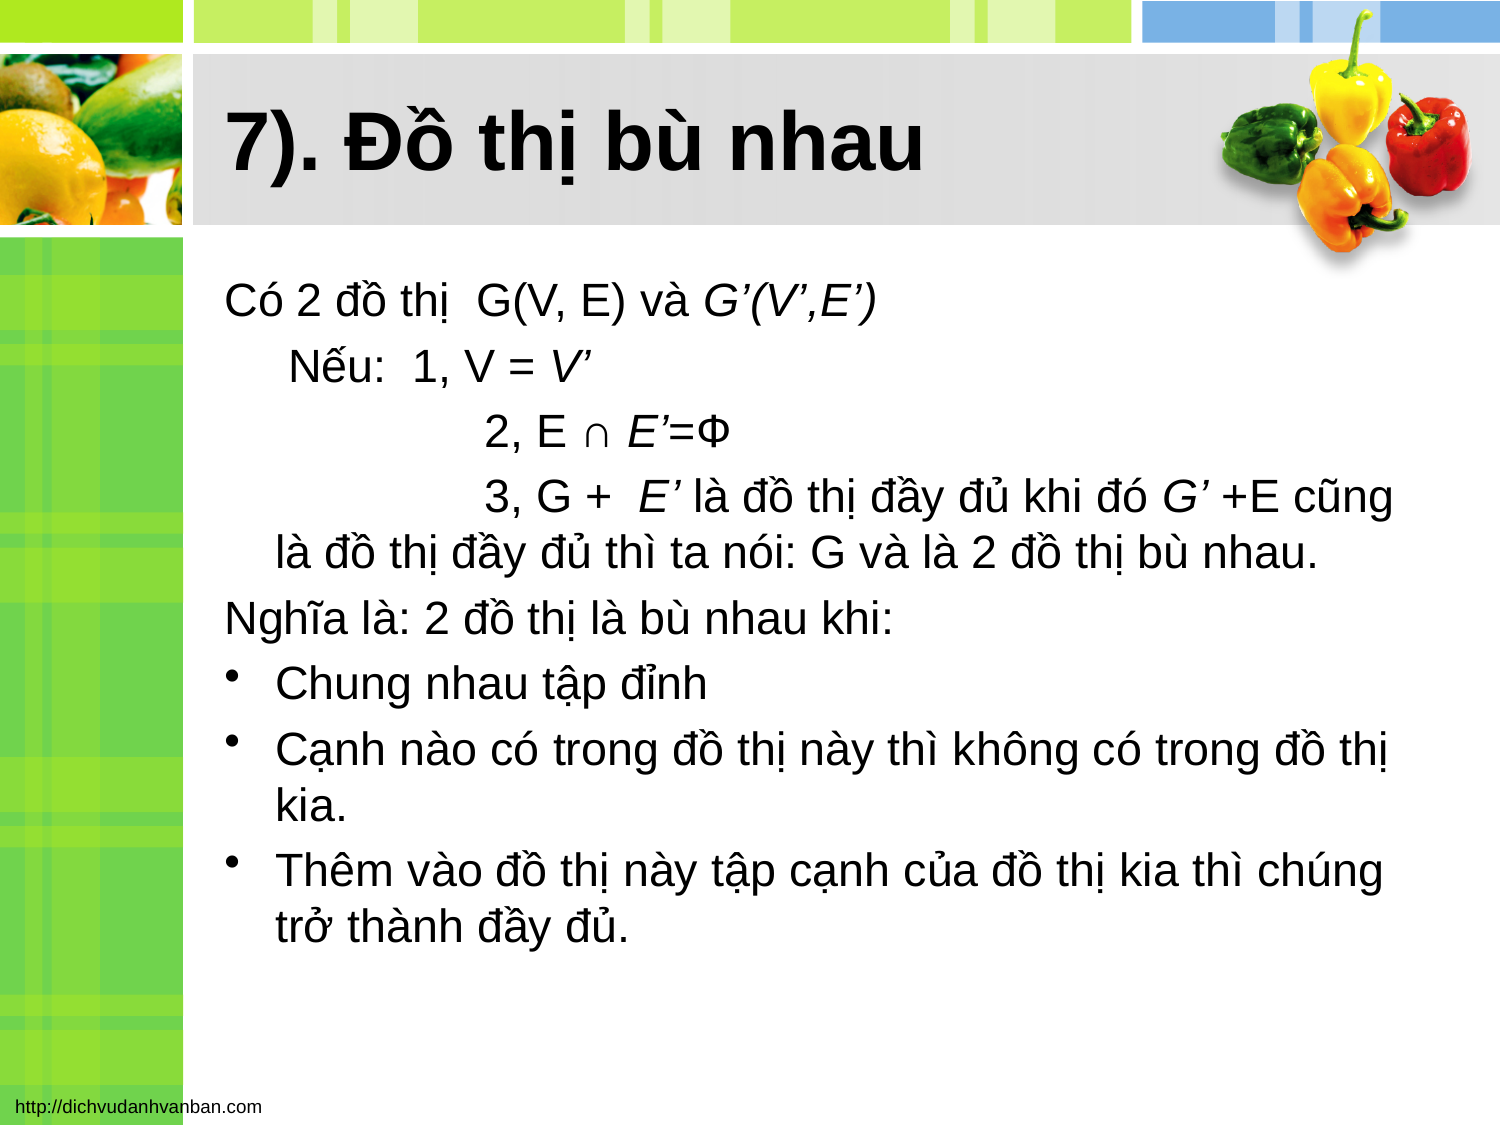

# 7). Đồ thị bù nhau
Có 2 đồ thị  G(V, E) và G’(V’,E’)
		 Nếu:  1, V = V’
                    2, E ∩ E’=Ф
                    3, G +  E’ là đồ thị đầy đủ khi đó G’ +E cũng là đồ thị đầy đủ thì ta nói: G và là 2 đồ thị bù nhau.
Nghĩa là: 2 đồ thị là bù nhau khi:
Chung nhau tập đỉnh
Cạnh nào có trong đồ thị này thì không có trong đồ thị kia.
Thêm vào đồ thị này tập cạnh của đồ thị kia thì chúng trở thành đầy đủ.